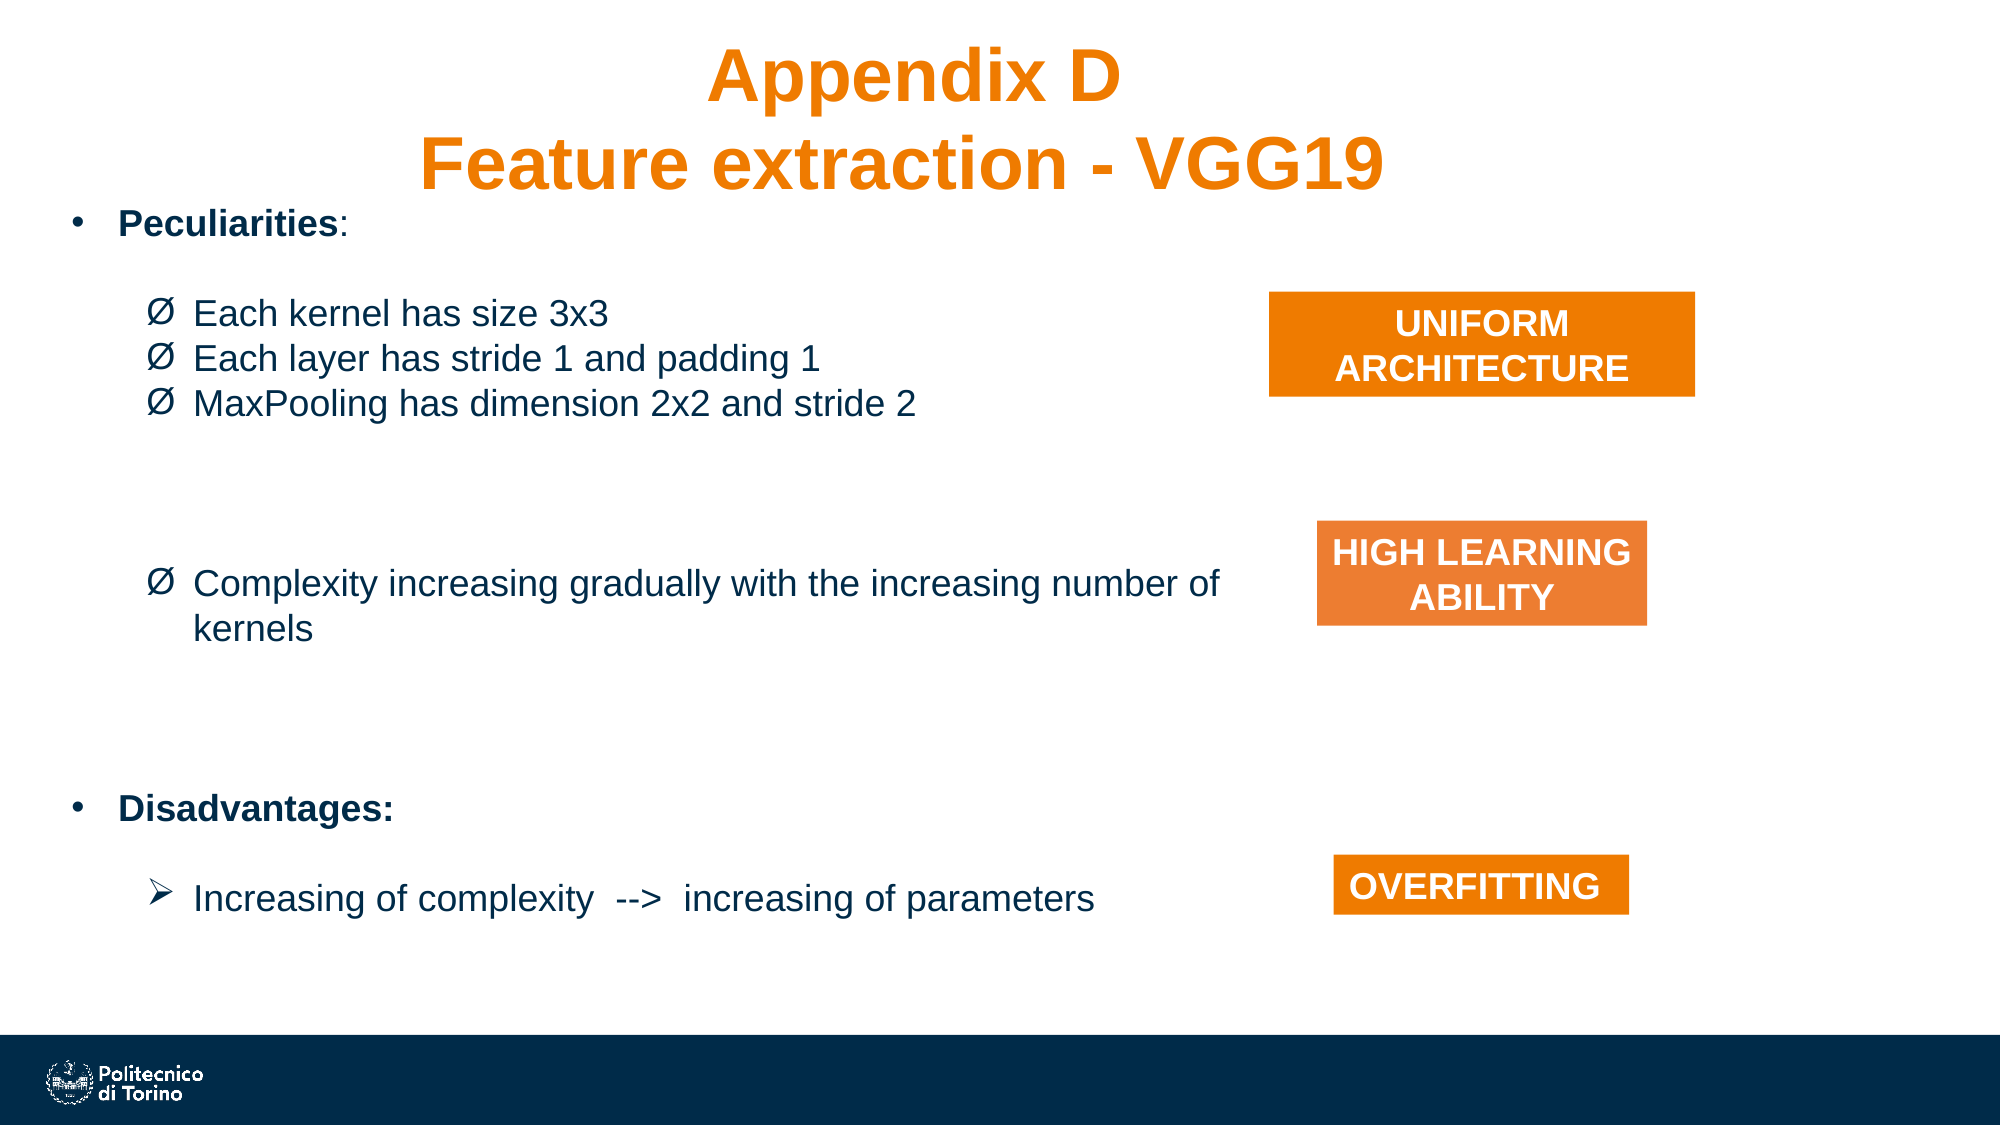

# Appendix D Feature extraction - VGG19

Peculiarities:

Each kernel has size 3x3
Each layer has stride 1 and padding 1
MaxPooling has dimension 2x2 and stride 2

Complexity increasing gradually with the increasing number of kernels

Disadvantages:

Increasing of complexity  -->  increasing of parameters

UNIFORM ARCHITECTURE
HIGH LEARNING ABILITY
OVERFITTING